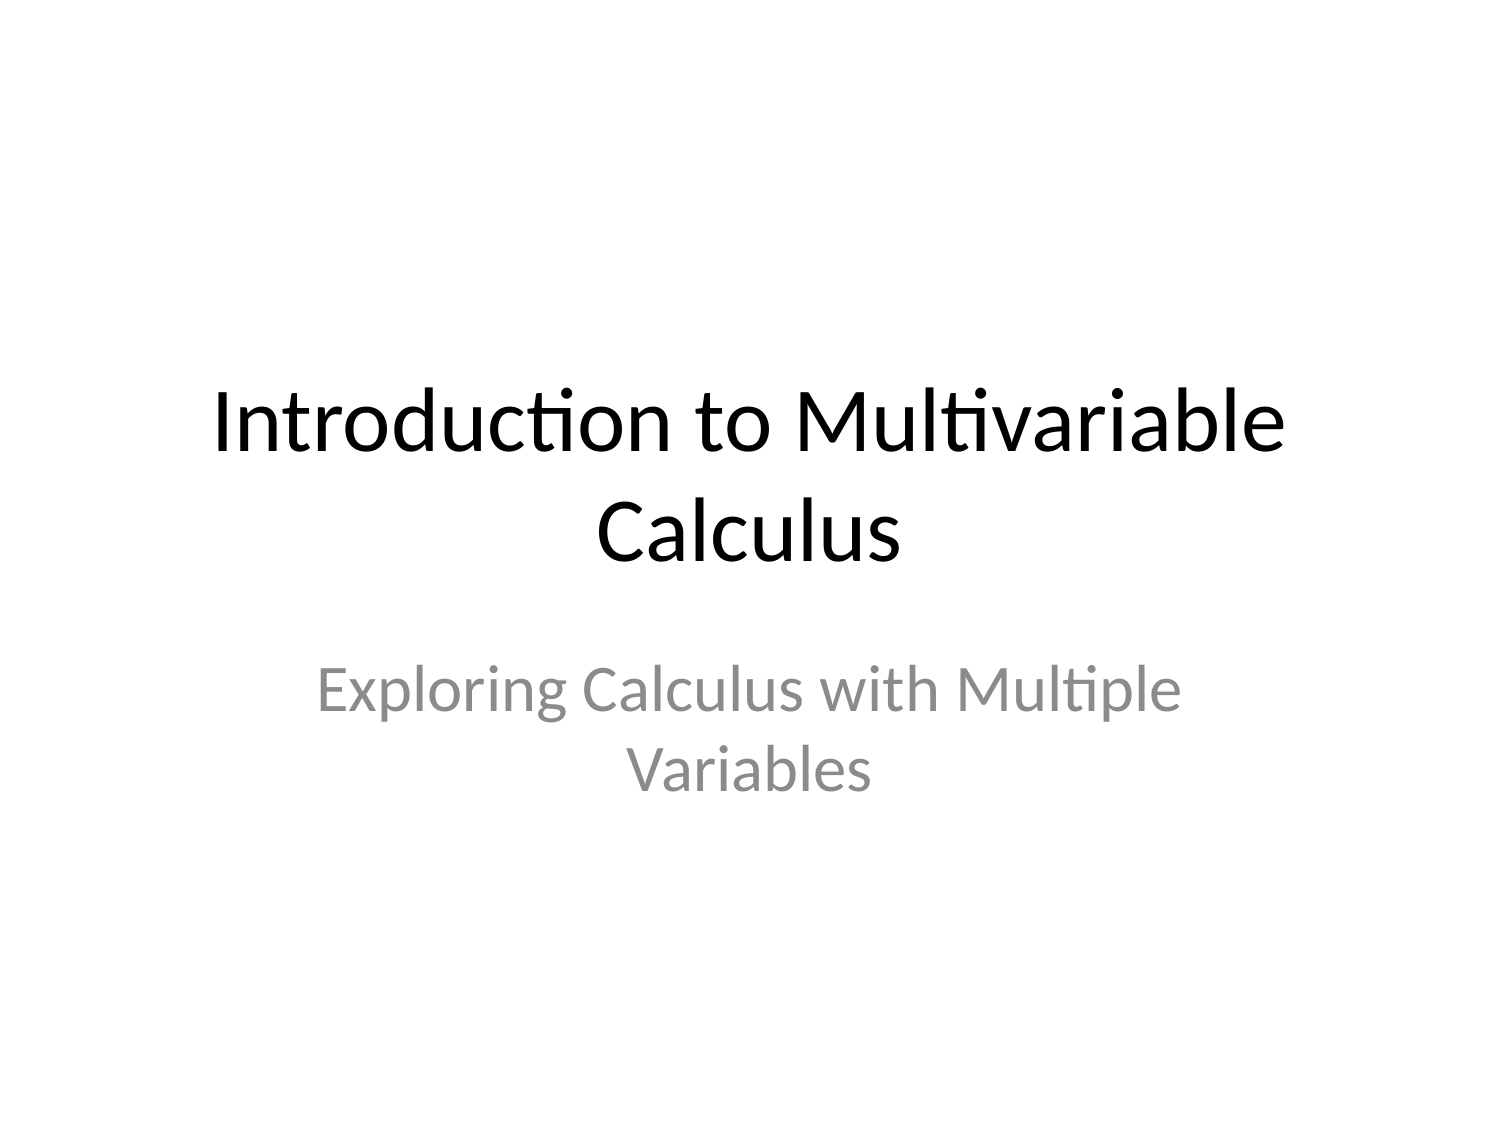

# Introduction to Multivariable Calculus
Exploring Calculus with Multiple Variables